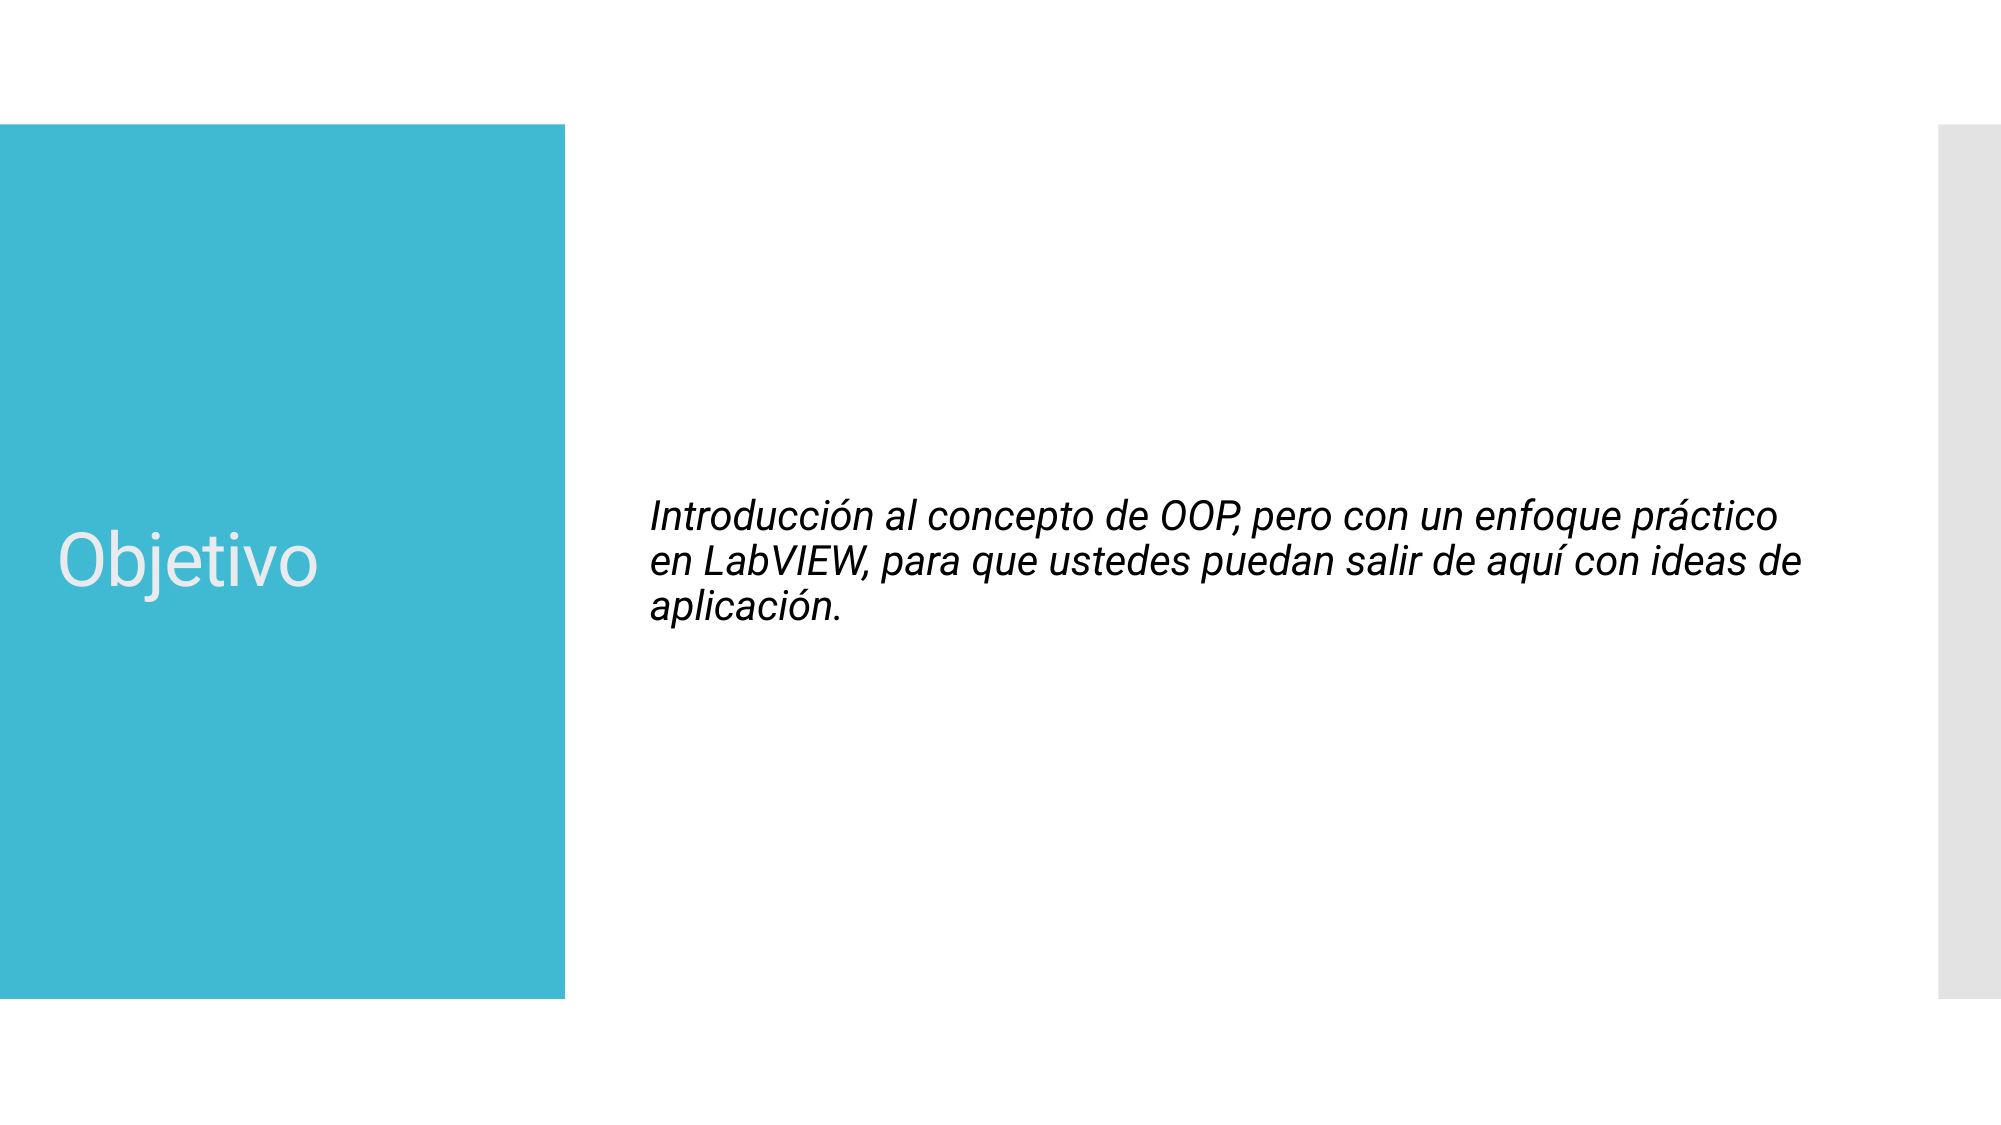

Introducción al concepto de OOP, pero con un enfoque práctico en LabVIEW, para que ustedes puedan salir de aquí con ideas de aplicación.
# Objetivo